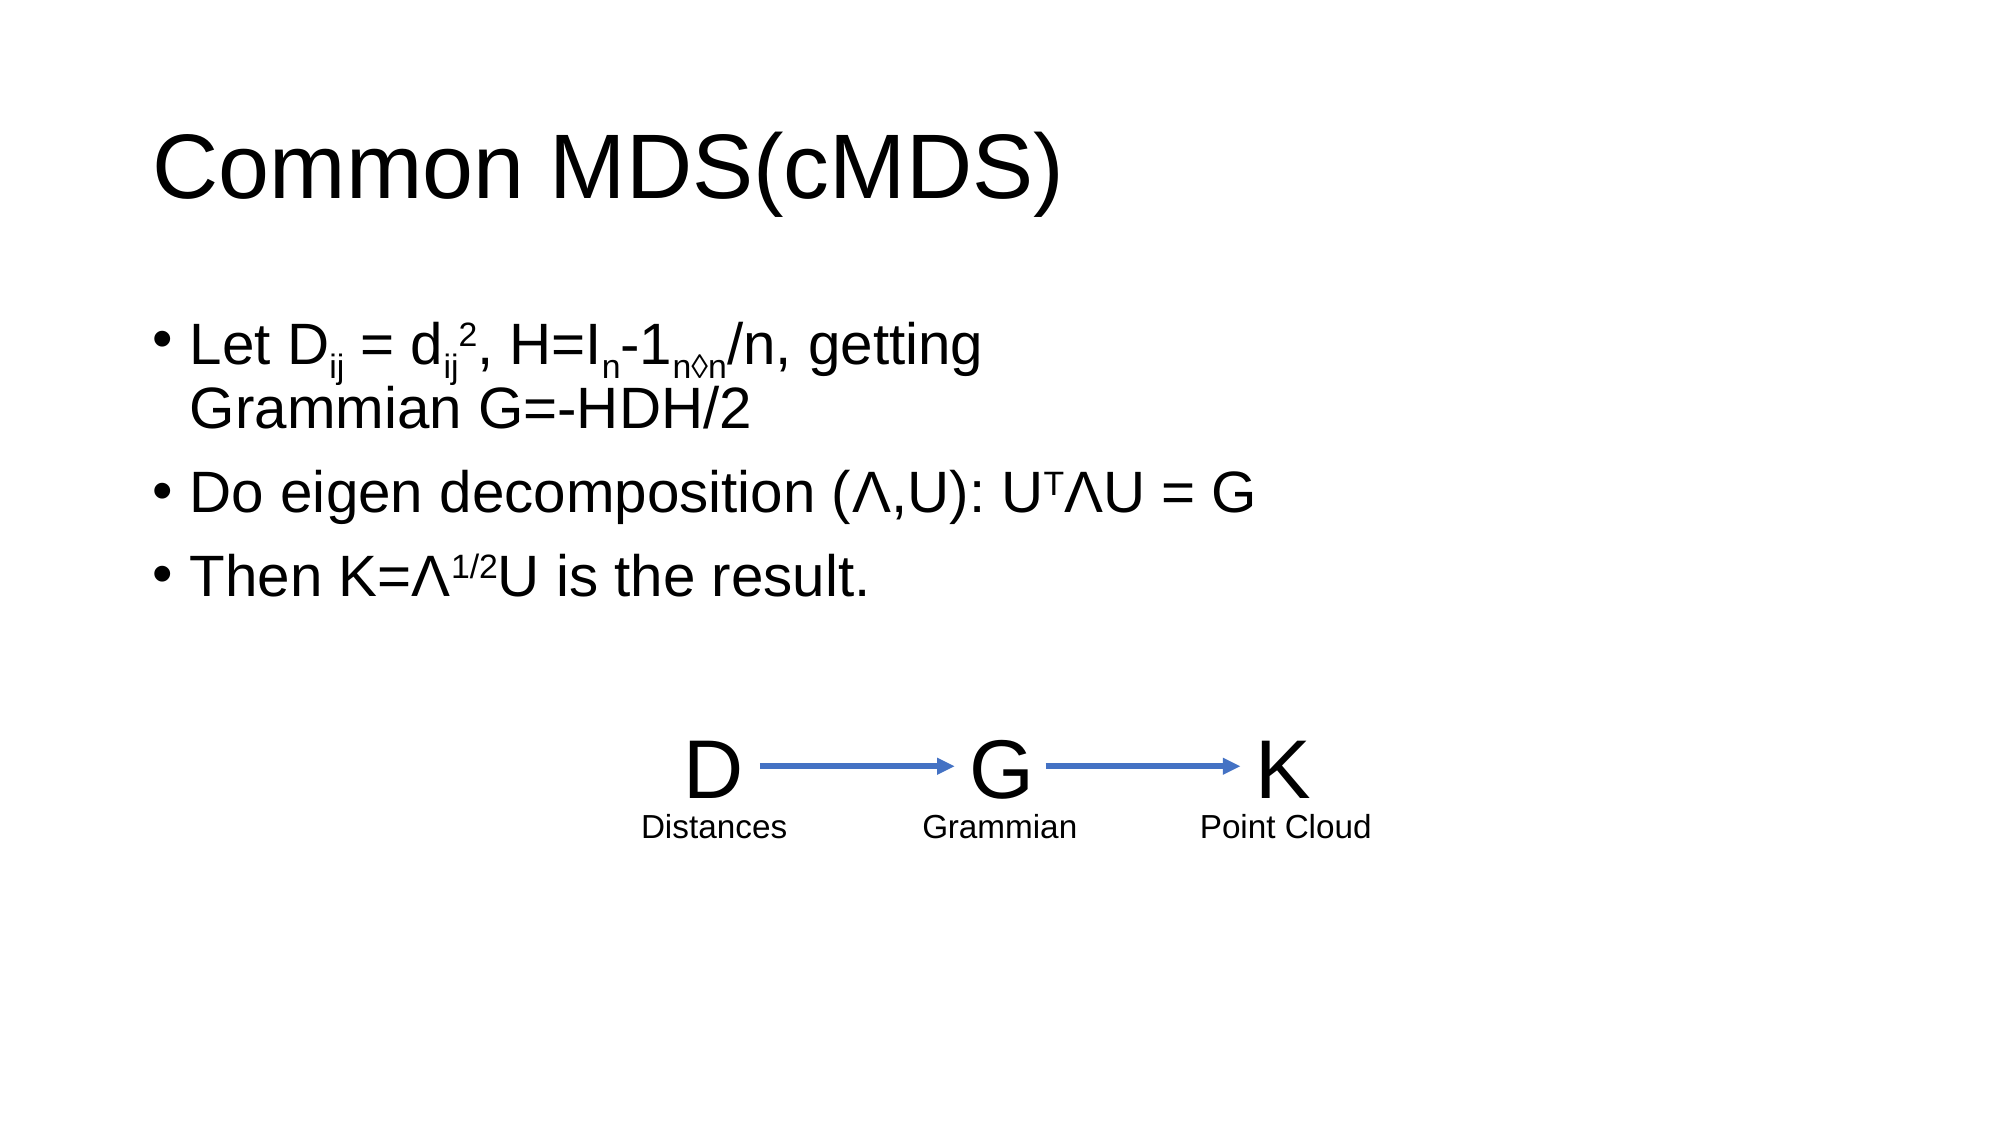

# Common MDS(cMDS)
Let Dij = dij2, H=In-1n◊n/n, getting
Grammian G=-HDH/2
Do eigen decomposition (Λ,U): UTΛU = G
Then K=Λ1/2U is the result.
D
G
K
Distances
Grammian
Point Cloud